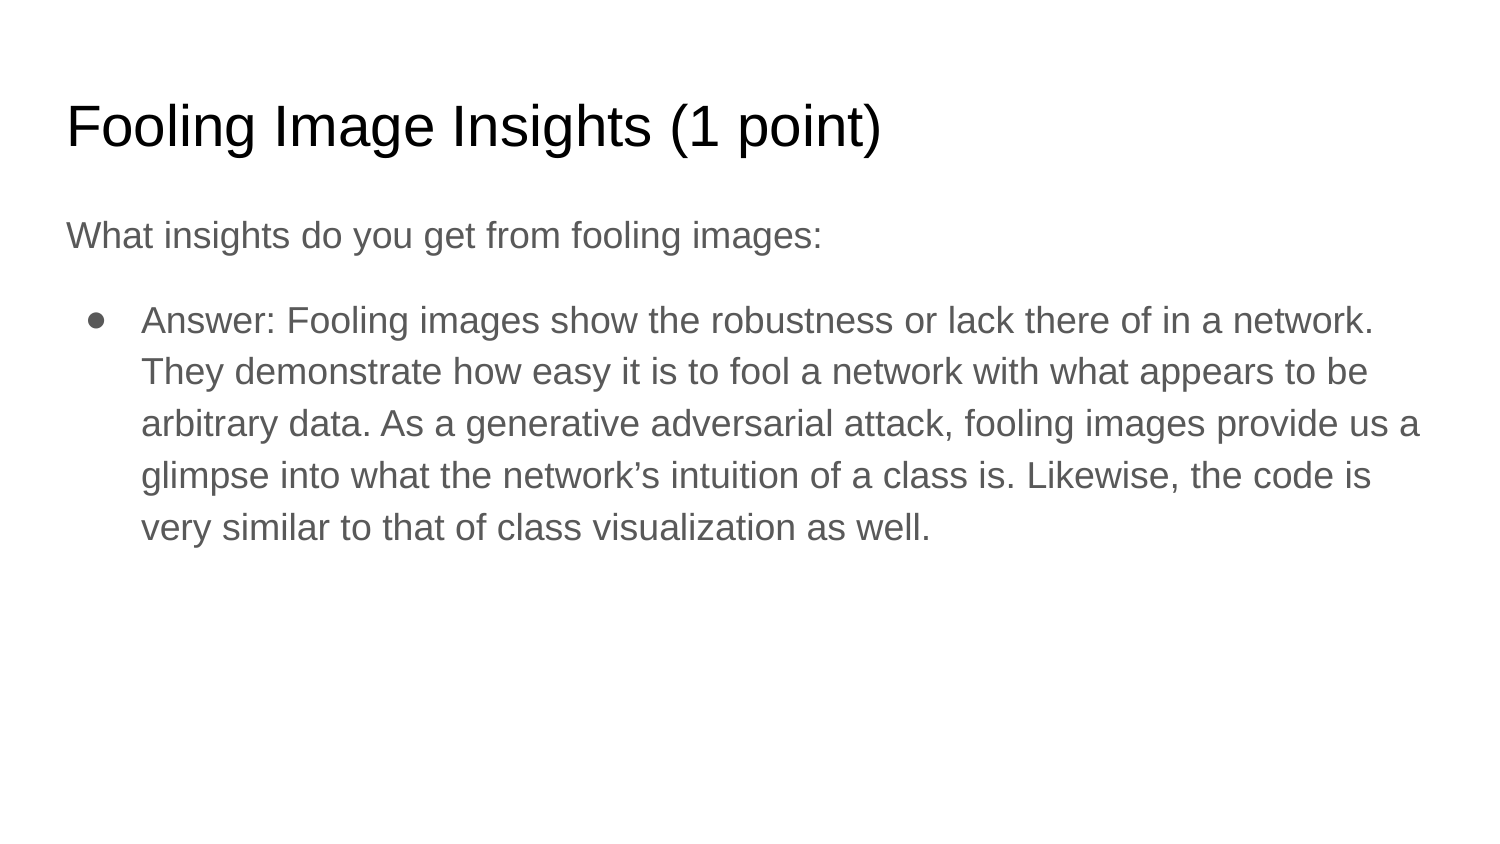

# Fooling Image Insights (1 point)

What insights do you get from fooling images:
Answer: Fooling images show the robustness or lack there of in a network. They demonstrate how easy it is to fool a network with what appears to be arbitrary data. As a generative adversarial attack, fooling images provide us a glimpse into what the network’s intuition of a class is. Likewise, the code is very similar to that of class visualization as well.